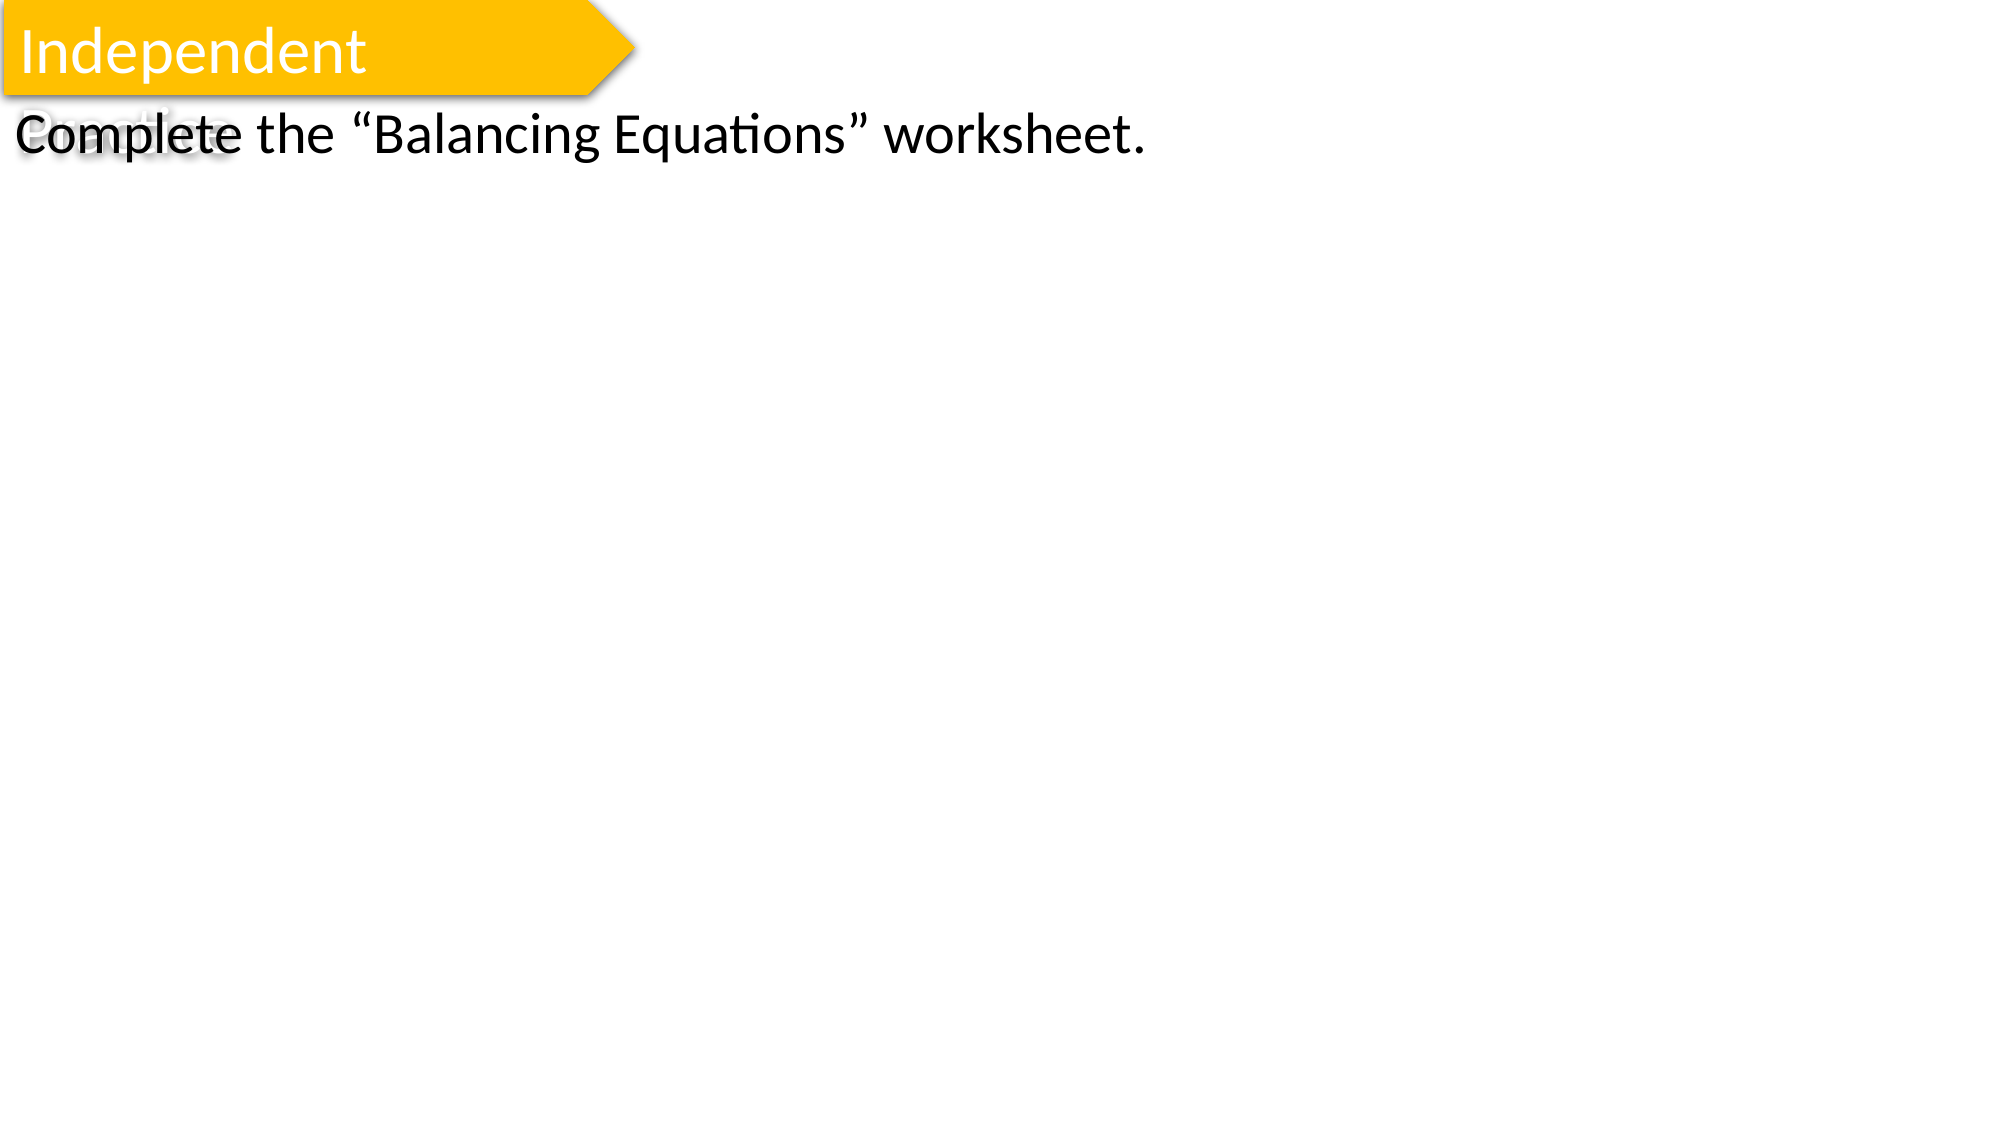

Independent Practice
Complete the “Balancing Equations” worksheet.